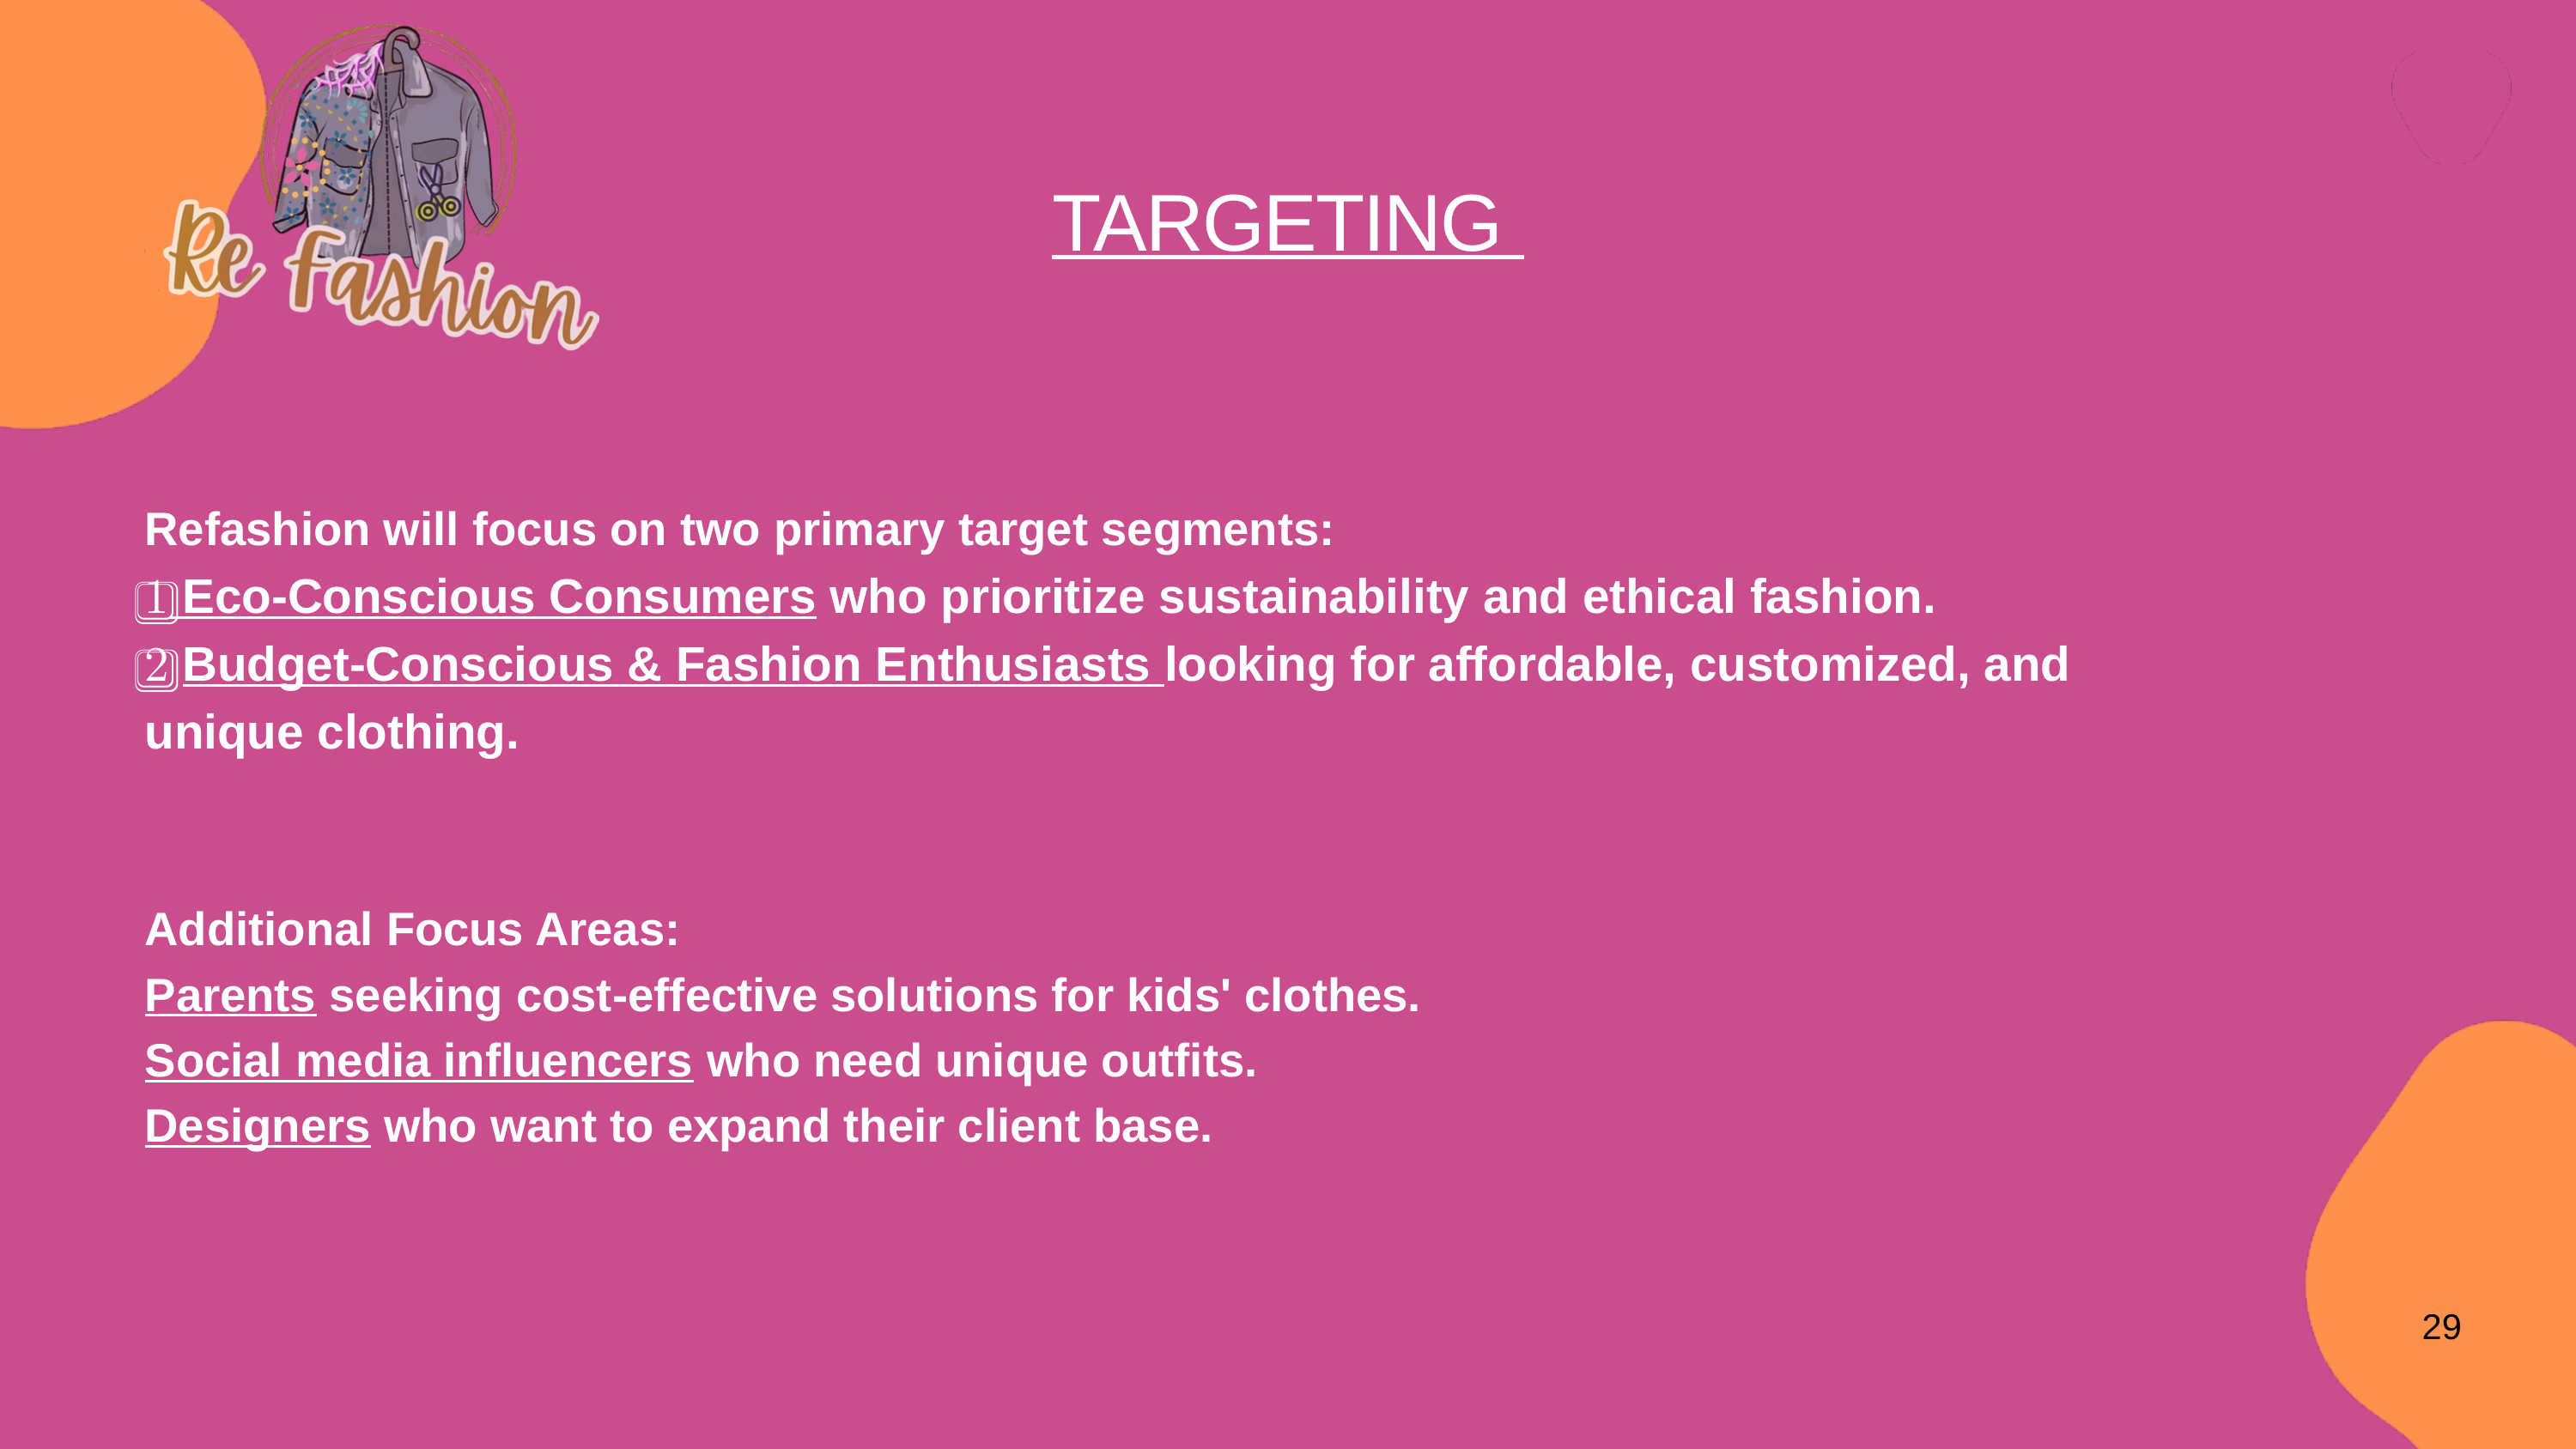

TARGETING
Refashion will focus on two primary target segments:
1️⃣ Eco-Conscious Consumers who prioritize sustainability and ethical fashion.
2️⃣ Budget-Conscious & Fashion Enthusiasts looking for affordable, customized, and unique clothing.

Additional Focus Areas:
Parents seeking cost-effective solutions for kids' clothes.
Social media influencers who need unique outfits.
Designers who want to expand their client base.

29